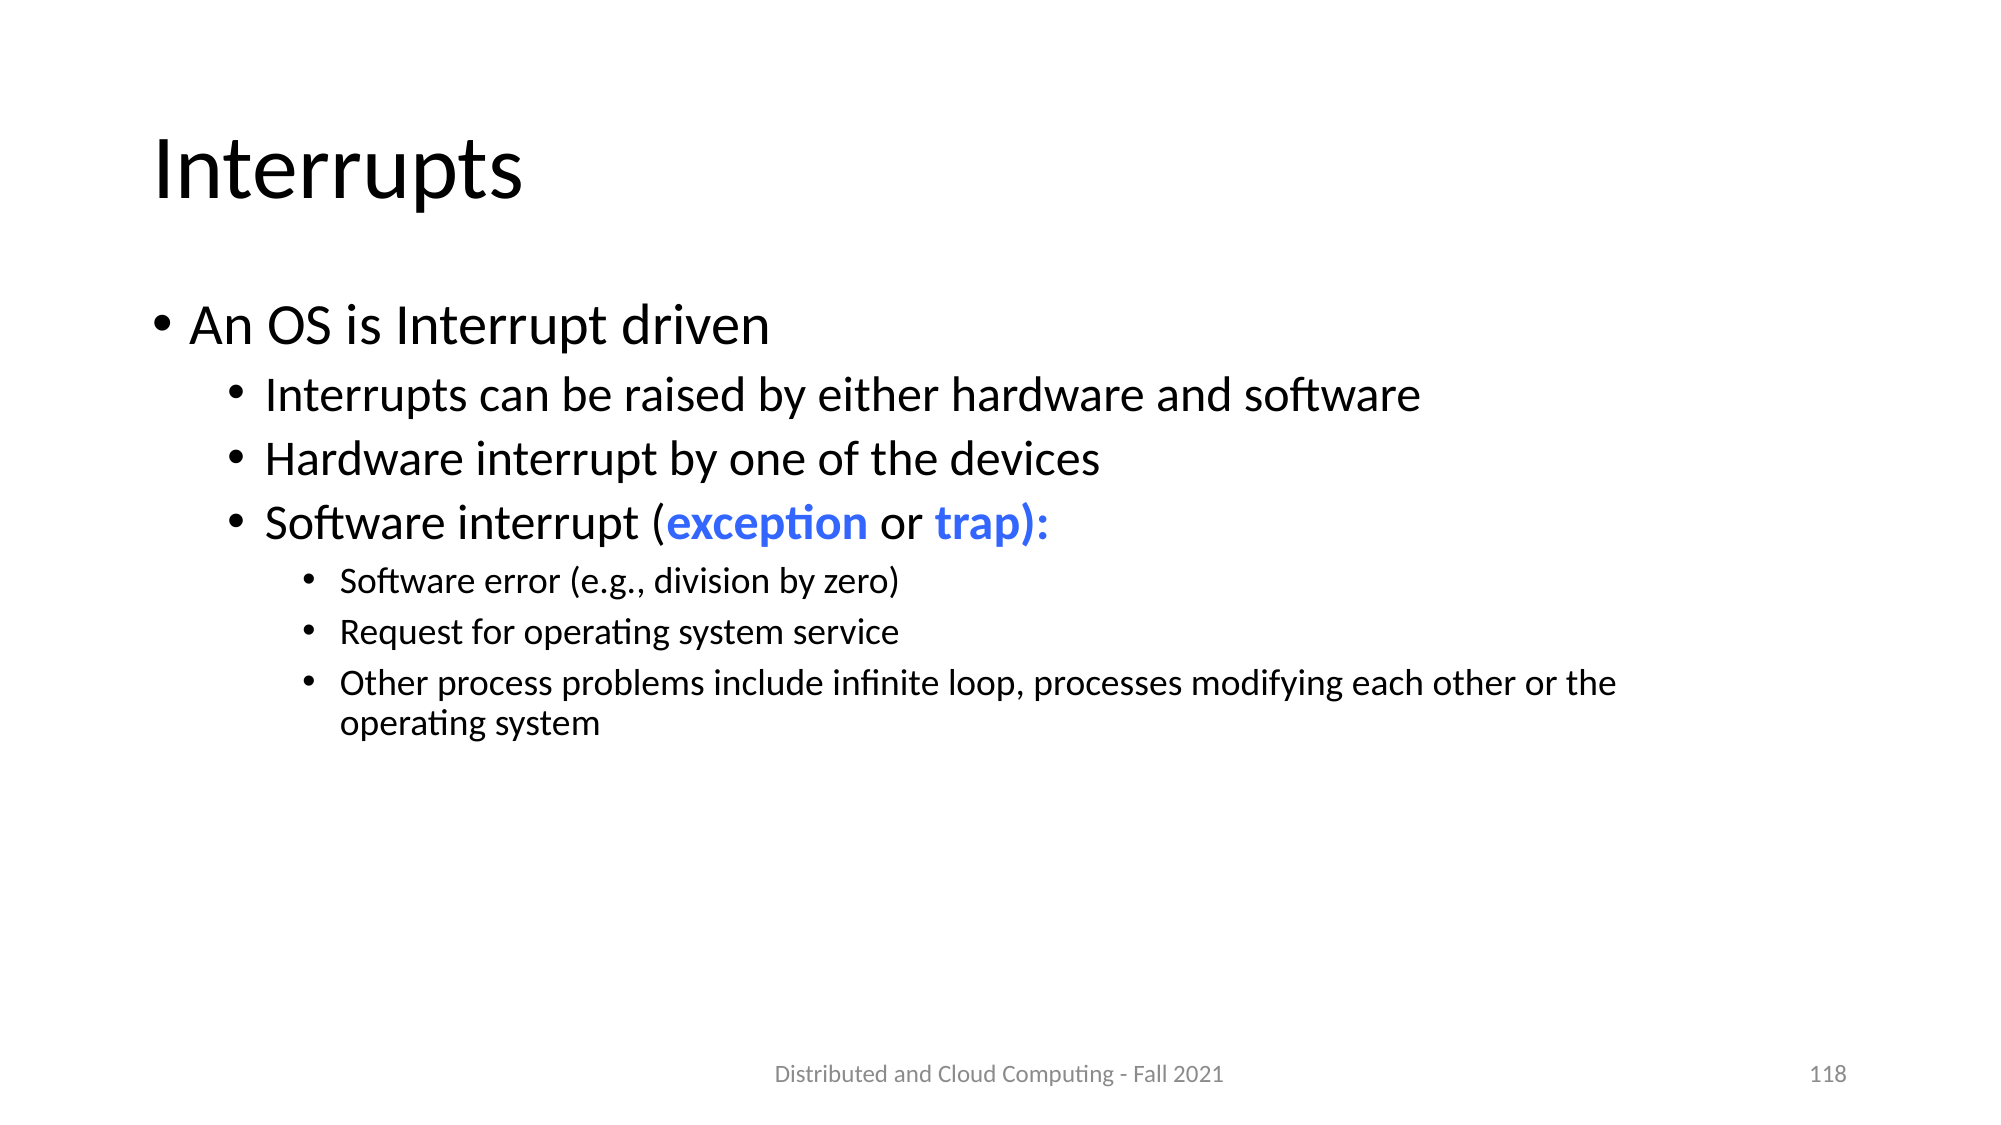

# Interrupts
An OS is Interrupt driven
Interrupts can be raised by either hardware and software
Hardware interrupt by one of the devices
Software interrupt (exception or trap):
Software error (e.g., division by zero)
Request for operating system service
Other process problems include infinite loop, processes modifying each other or the operating system

Distributed and Cloud Computing - Fall 2021
118